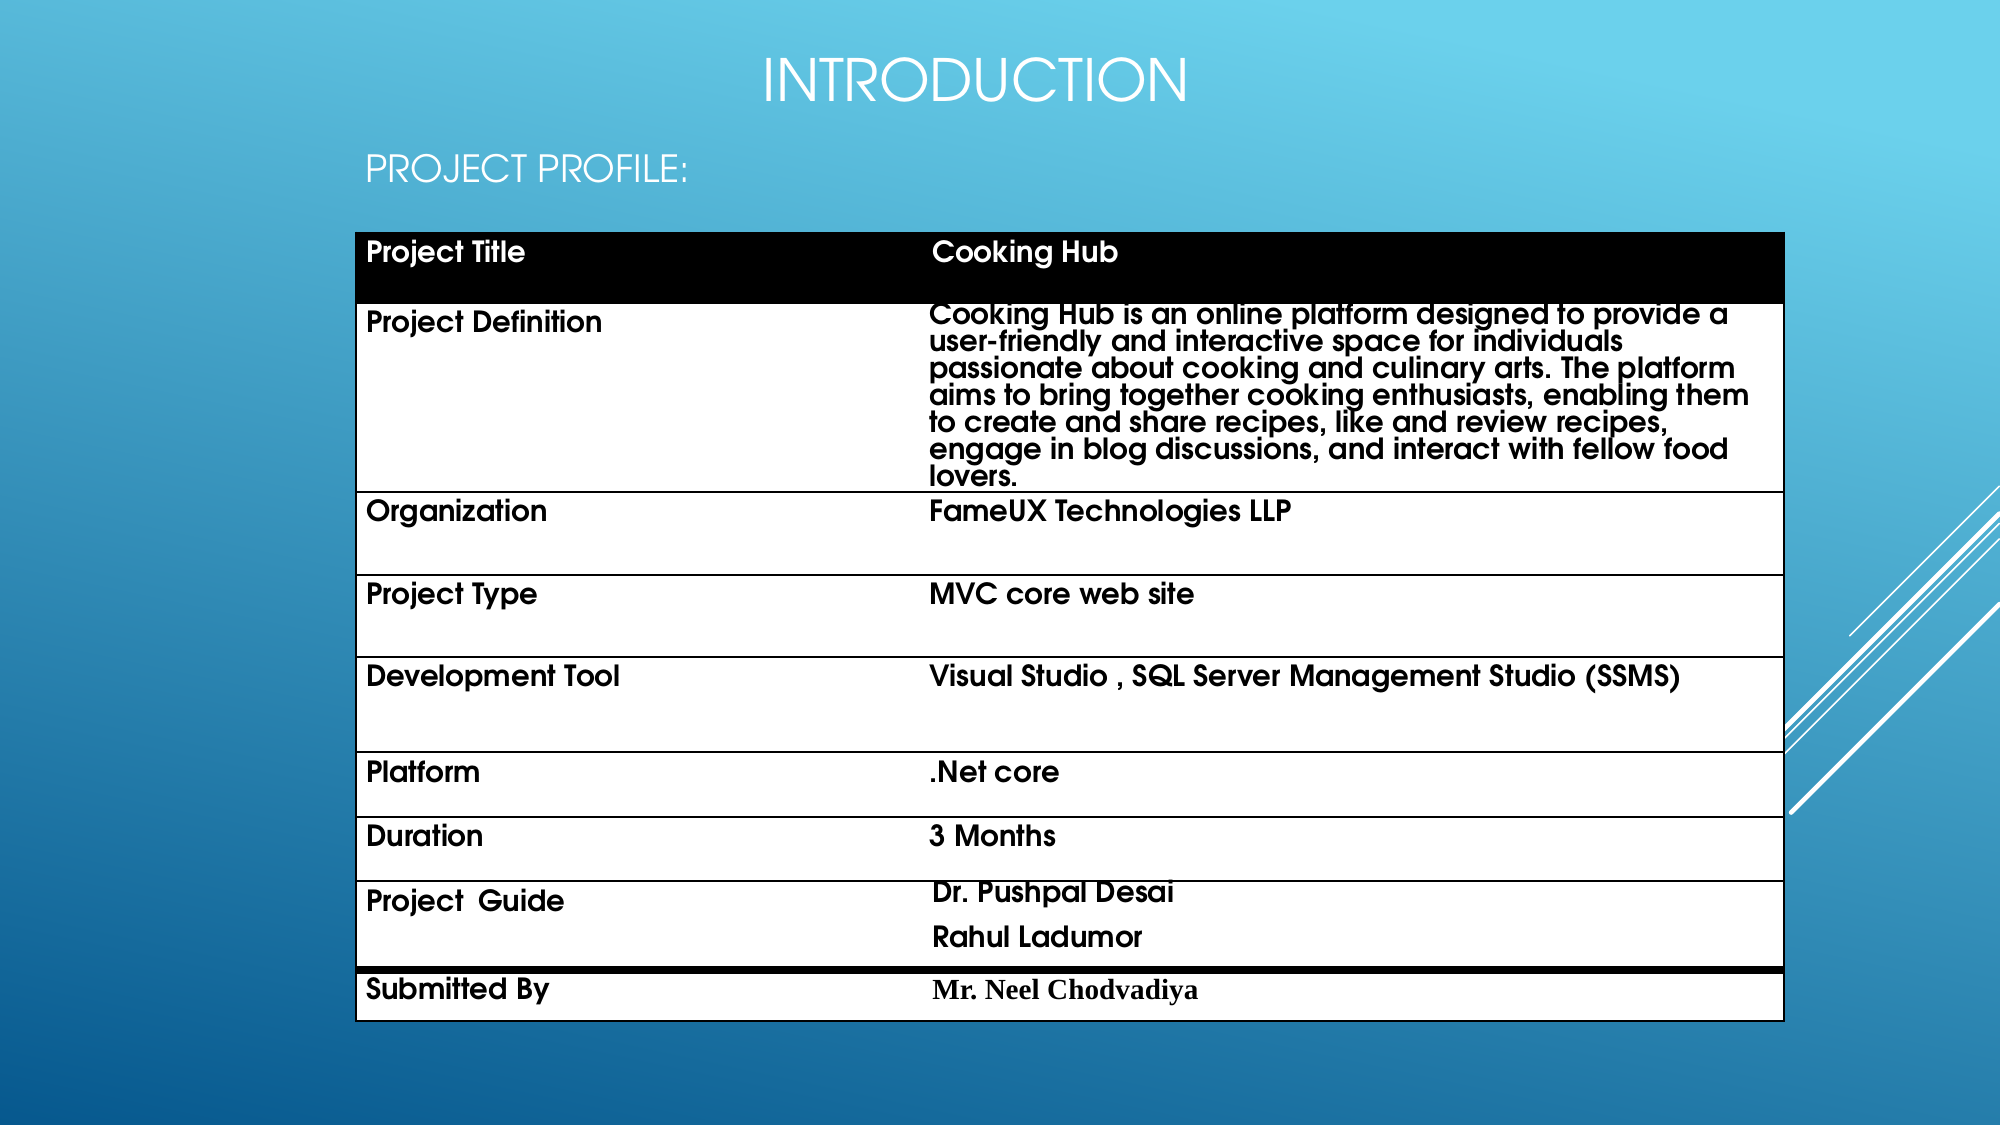

INTRODUCTION
PROJECT PROFILE:
| Project Title | Cooking Hub |
| --- | --- |
| Project Definition | Cooking Hub is an online platform designed to provide a user-friendly and interactive space for individuals passionate about cooking and culinary arts. The platform aims to bring together cooking enthusiasts, enabling them to create and share recipes, like and review recipes, engage in blog discussions, and interact with fellow food lovers. |
| Organization | FameUX Technologies LLP |
| Project Type | MVC core web site |
| Development Tool | Visual Studio , SQL Server Management Studio (SSMS) |
| Platform | .Net core |
| Duration | 3 Months |
| Project Guide | Dr. Pushpal Desai Rahul Ladumor |
| Submitted By | Mr. Neel Chodvadiya |